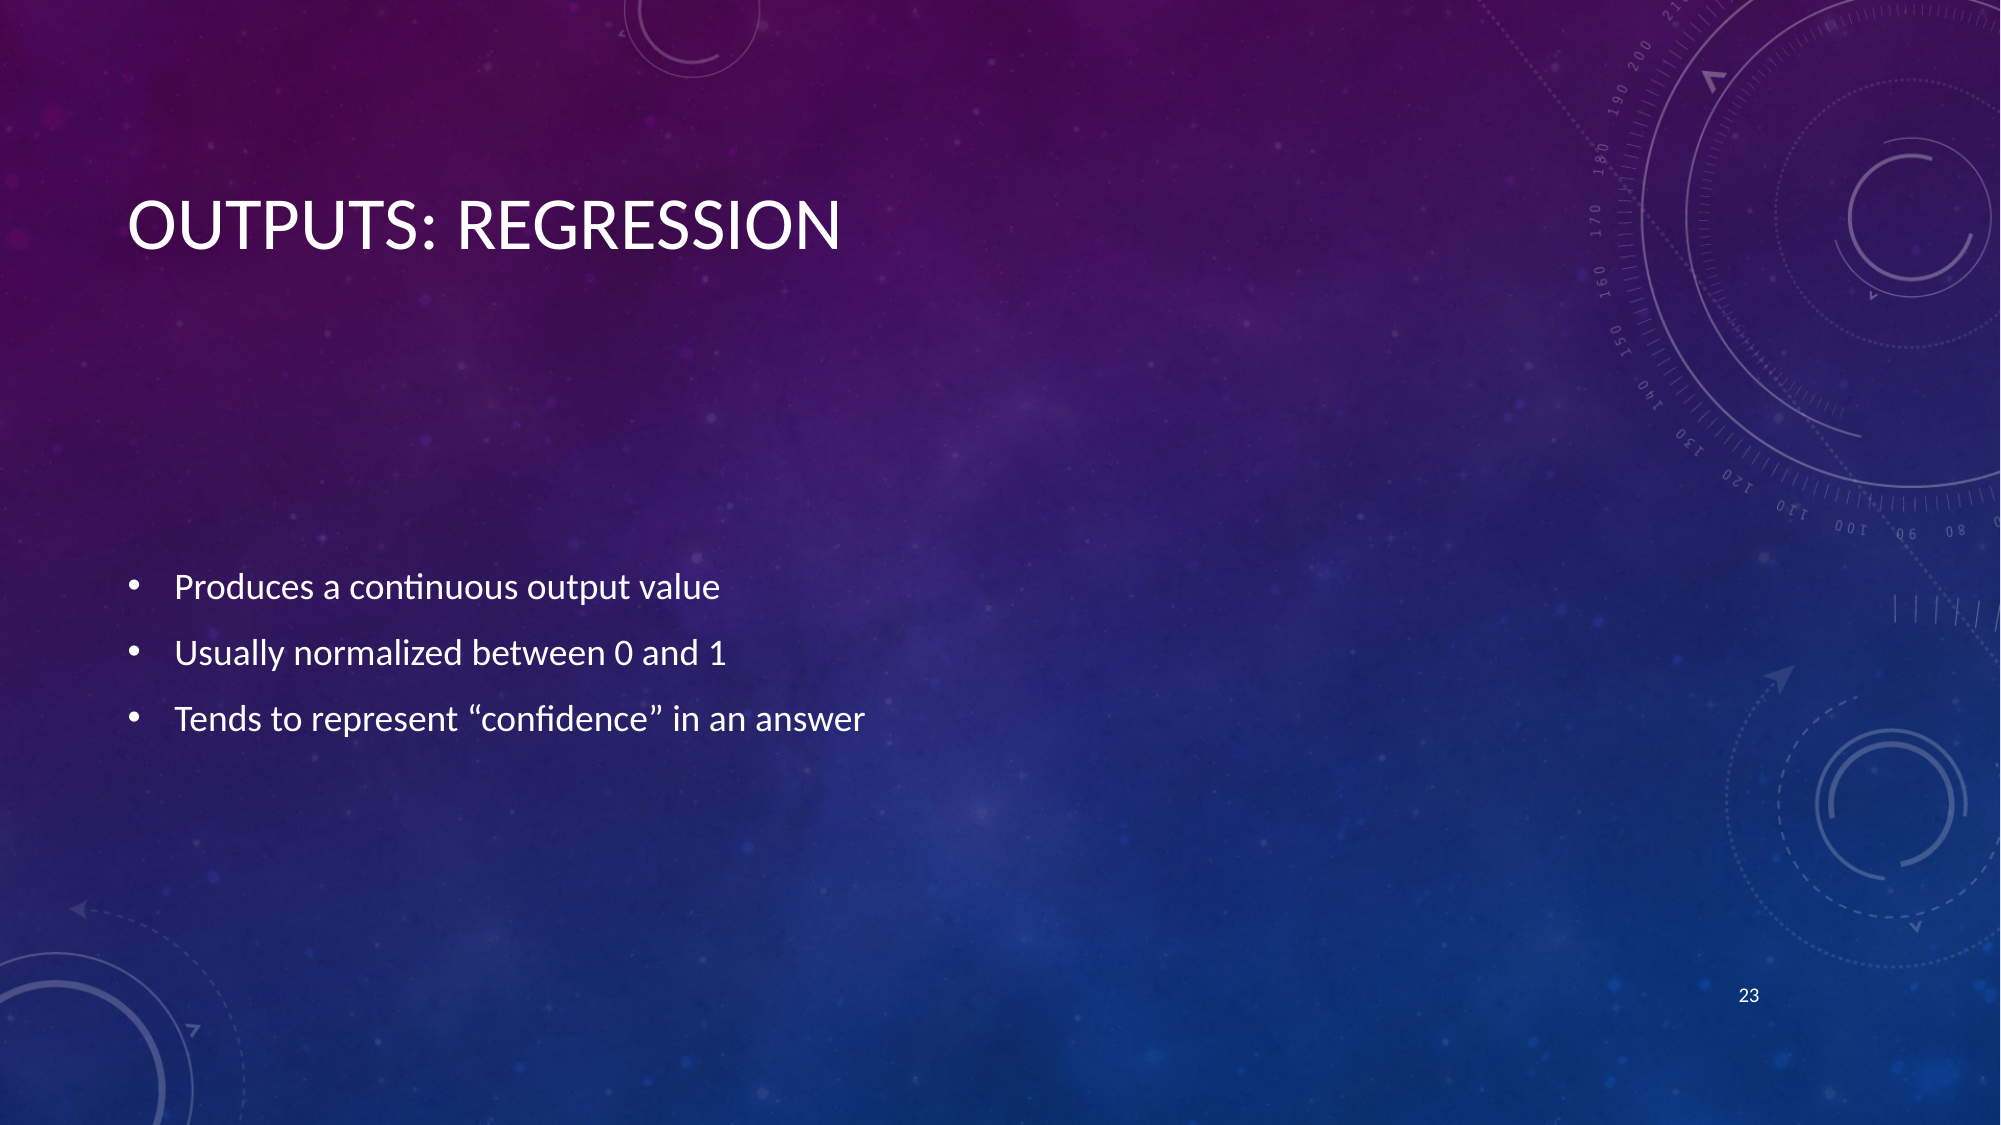

# Outputs: Regression
Produces a continuous output value
Usually normalized between 0 and 1
Tends to represent “confidence” in an answer
23